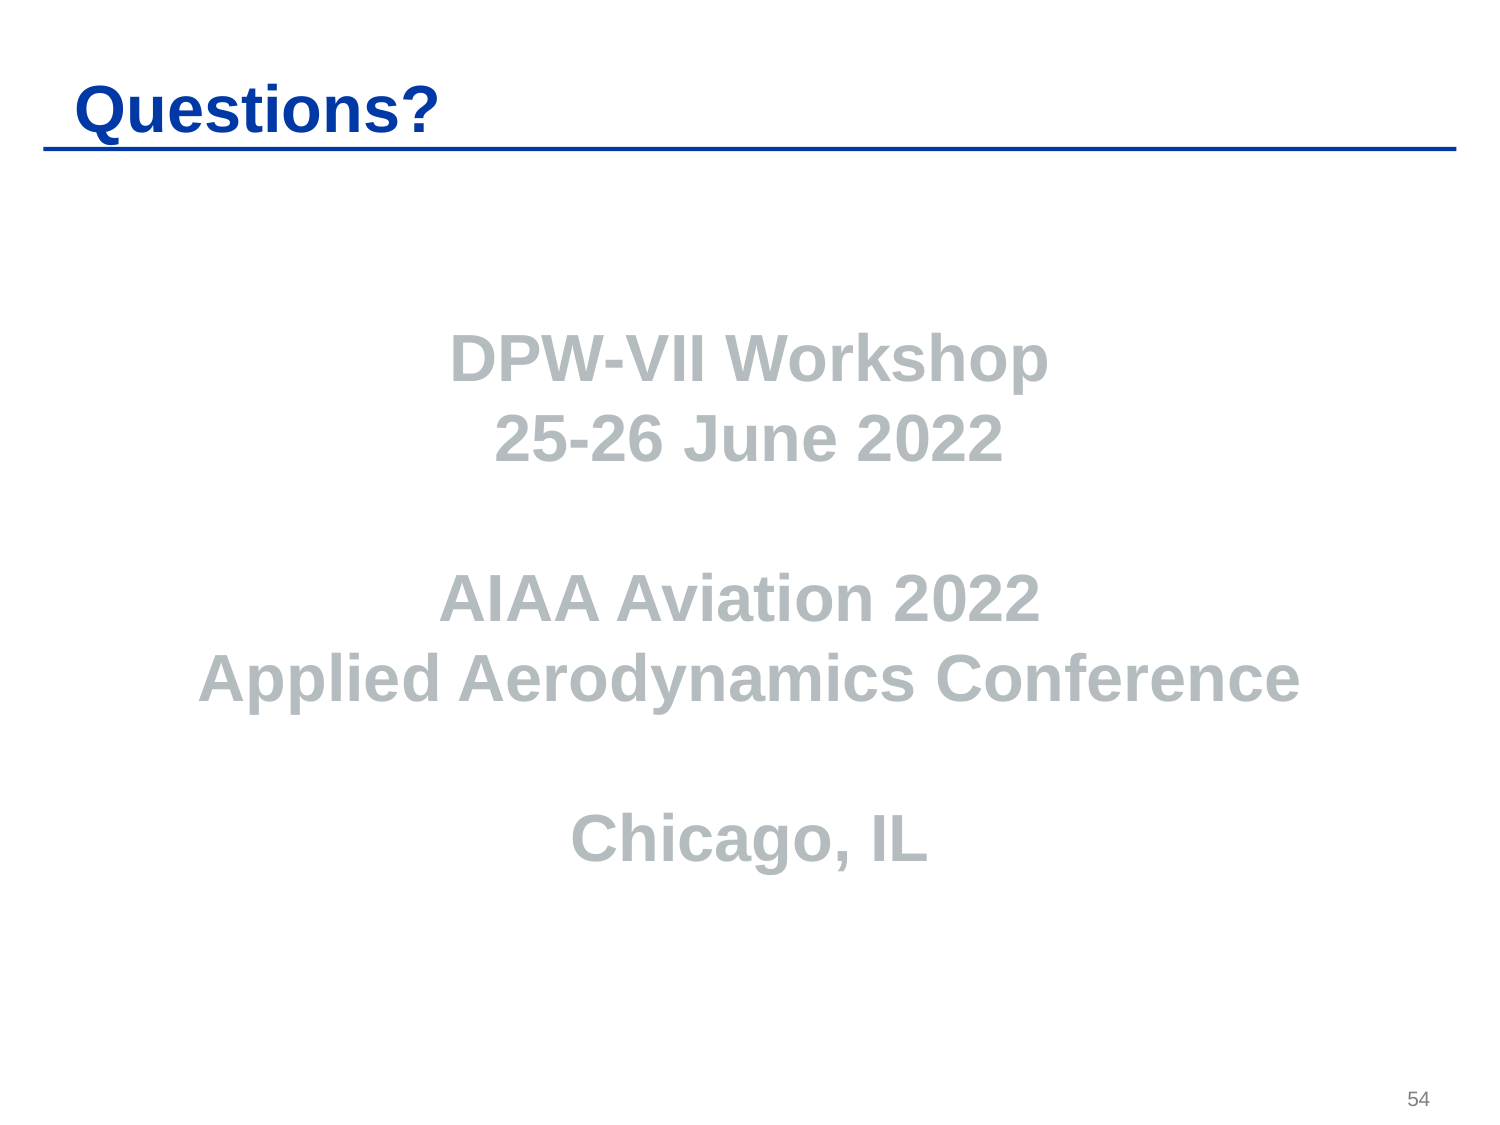

# Questions?
DPW-VII Workshop
25-26 June 2022

AIAA Aviation 2022
Applied Aerodynamics Conference

Chicago, IL
54